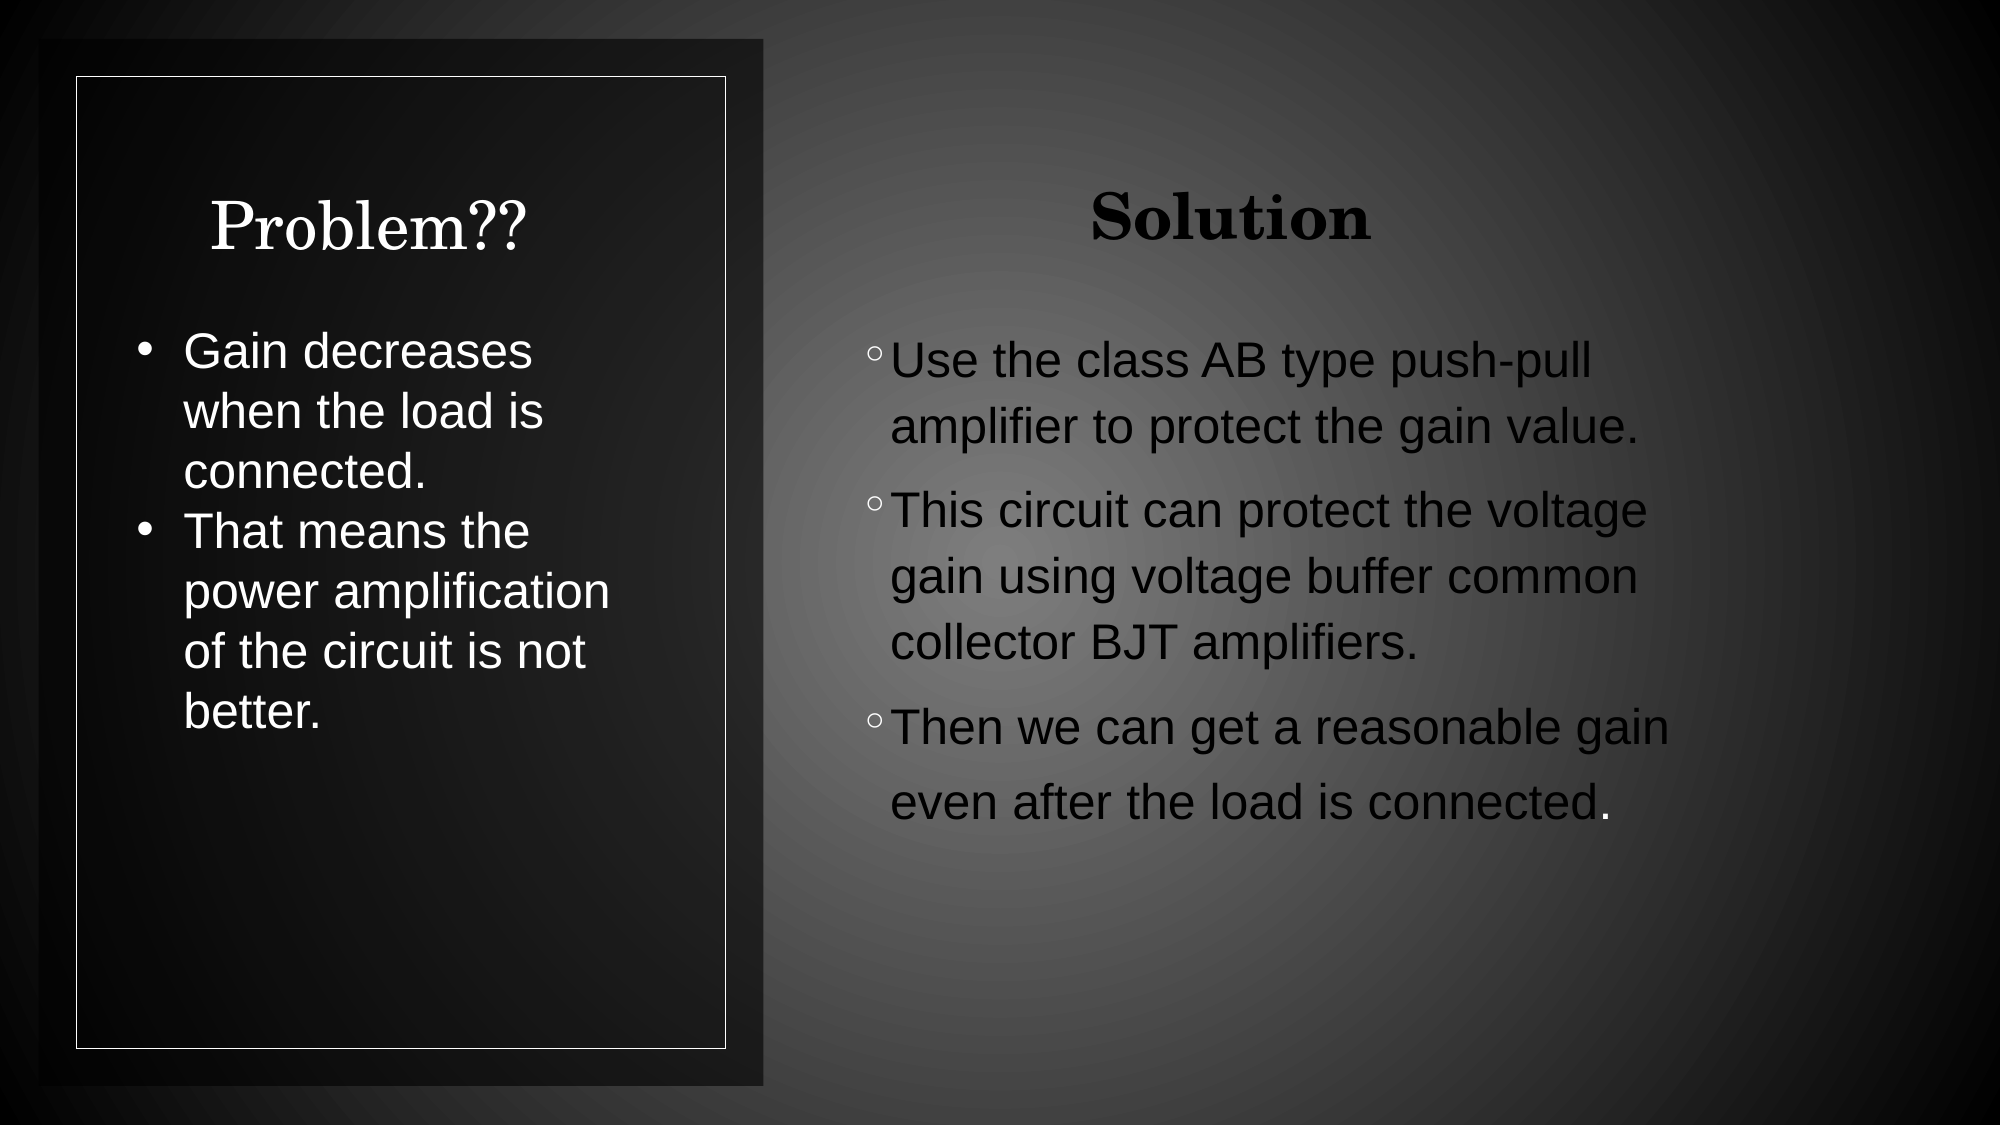

Problem??
# Solution
Use the class AB type push-pull amplifier to protect the gain value.
This circuit can protect the voltage gain using voltage buffer common collector BJT amplifiers.
Then we can get a reasonable gain even after the load is connected.
Gain decreases when the load is connected.
That means the power amplification of the circuit is not better.